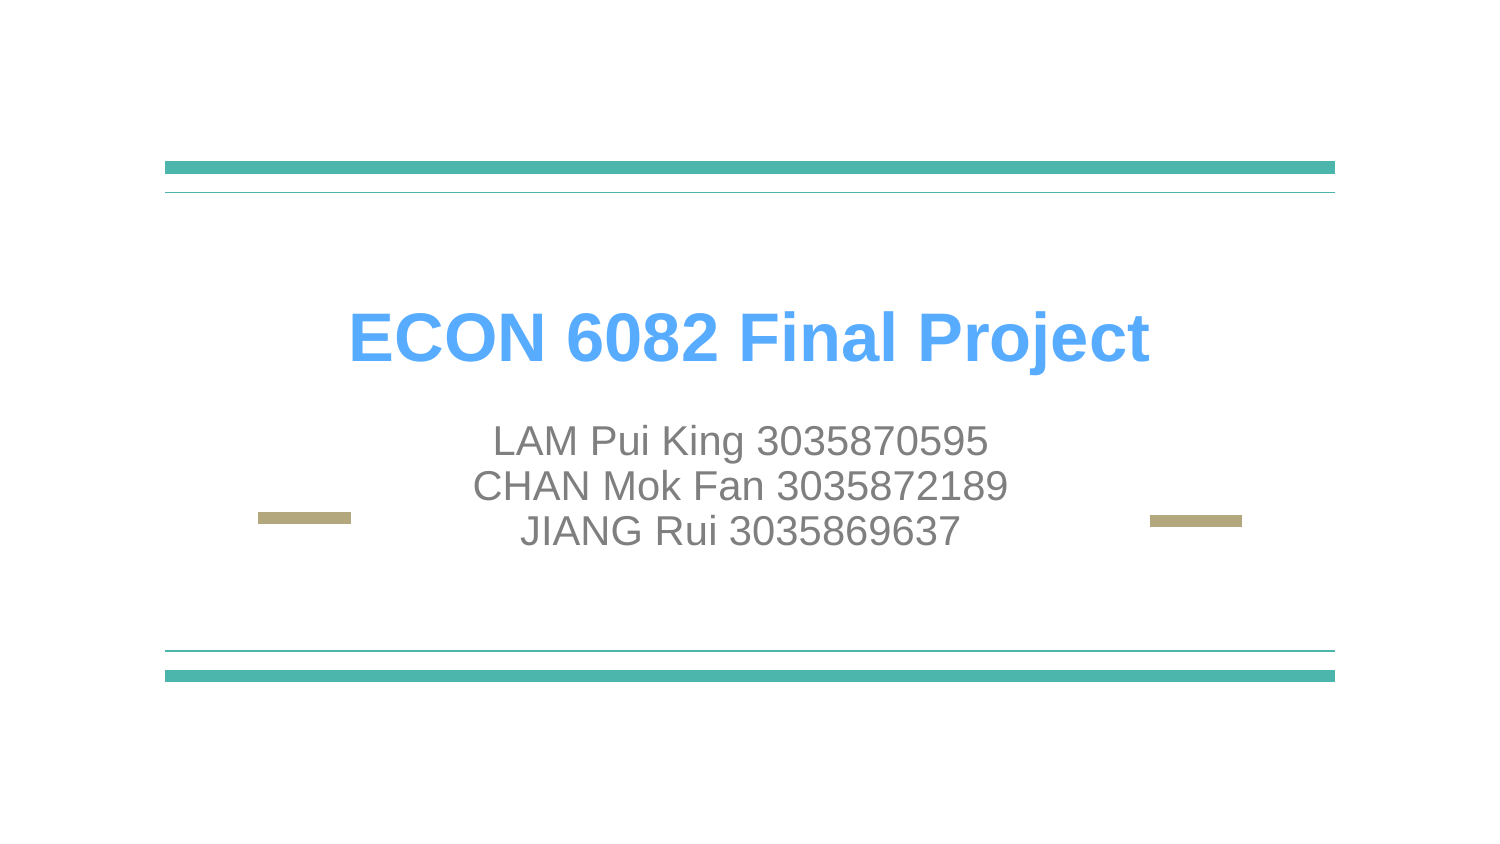

# ECON 6082 Final Project

LAM Pui King 3035870595
CHAN Mok Fan 3035872189
JIANG Rui 3035869637